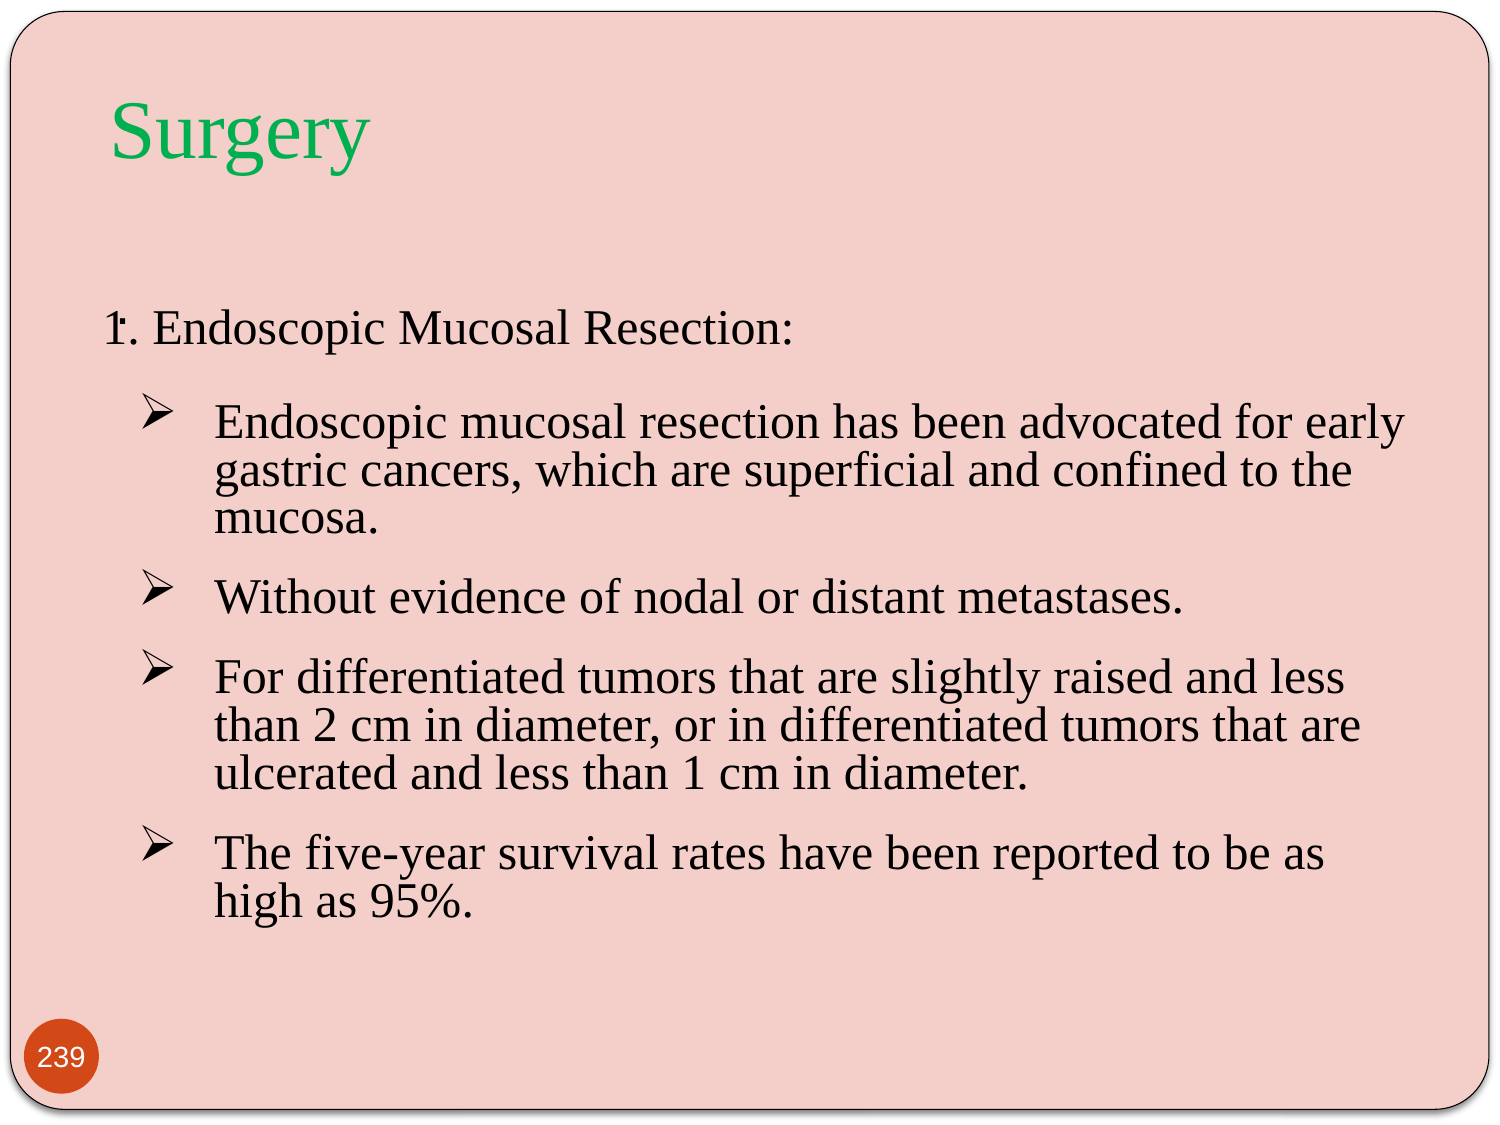

# Surgery
.
1. Endoscopic Mucosal Resection:

Endoscopic mucosal resection has been advocated for early gastric cancers, which are superficial and confined to the mucosa.

Without evidence of nodal or distant metastases.

For differentiated tumors that are slightly raised and less than 2 cm in diameter, or in differentiated tumors that are ulcerated and less than 1 cm in diameter.

The five-year survival rates have been reported to be as high as 95%.

239